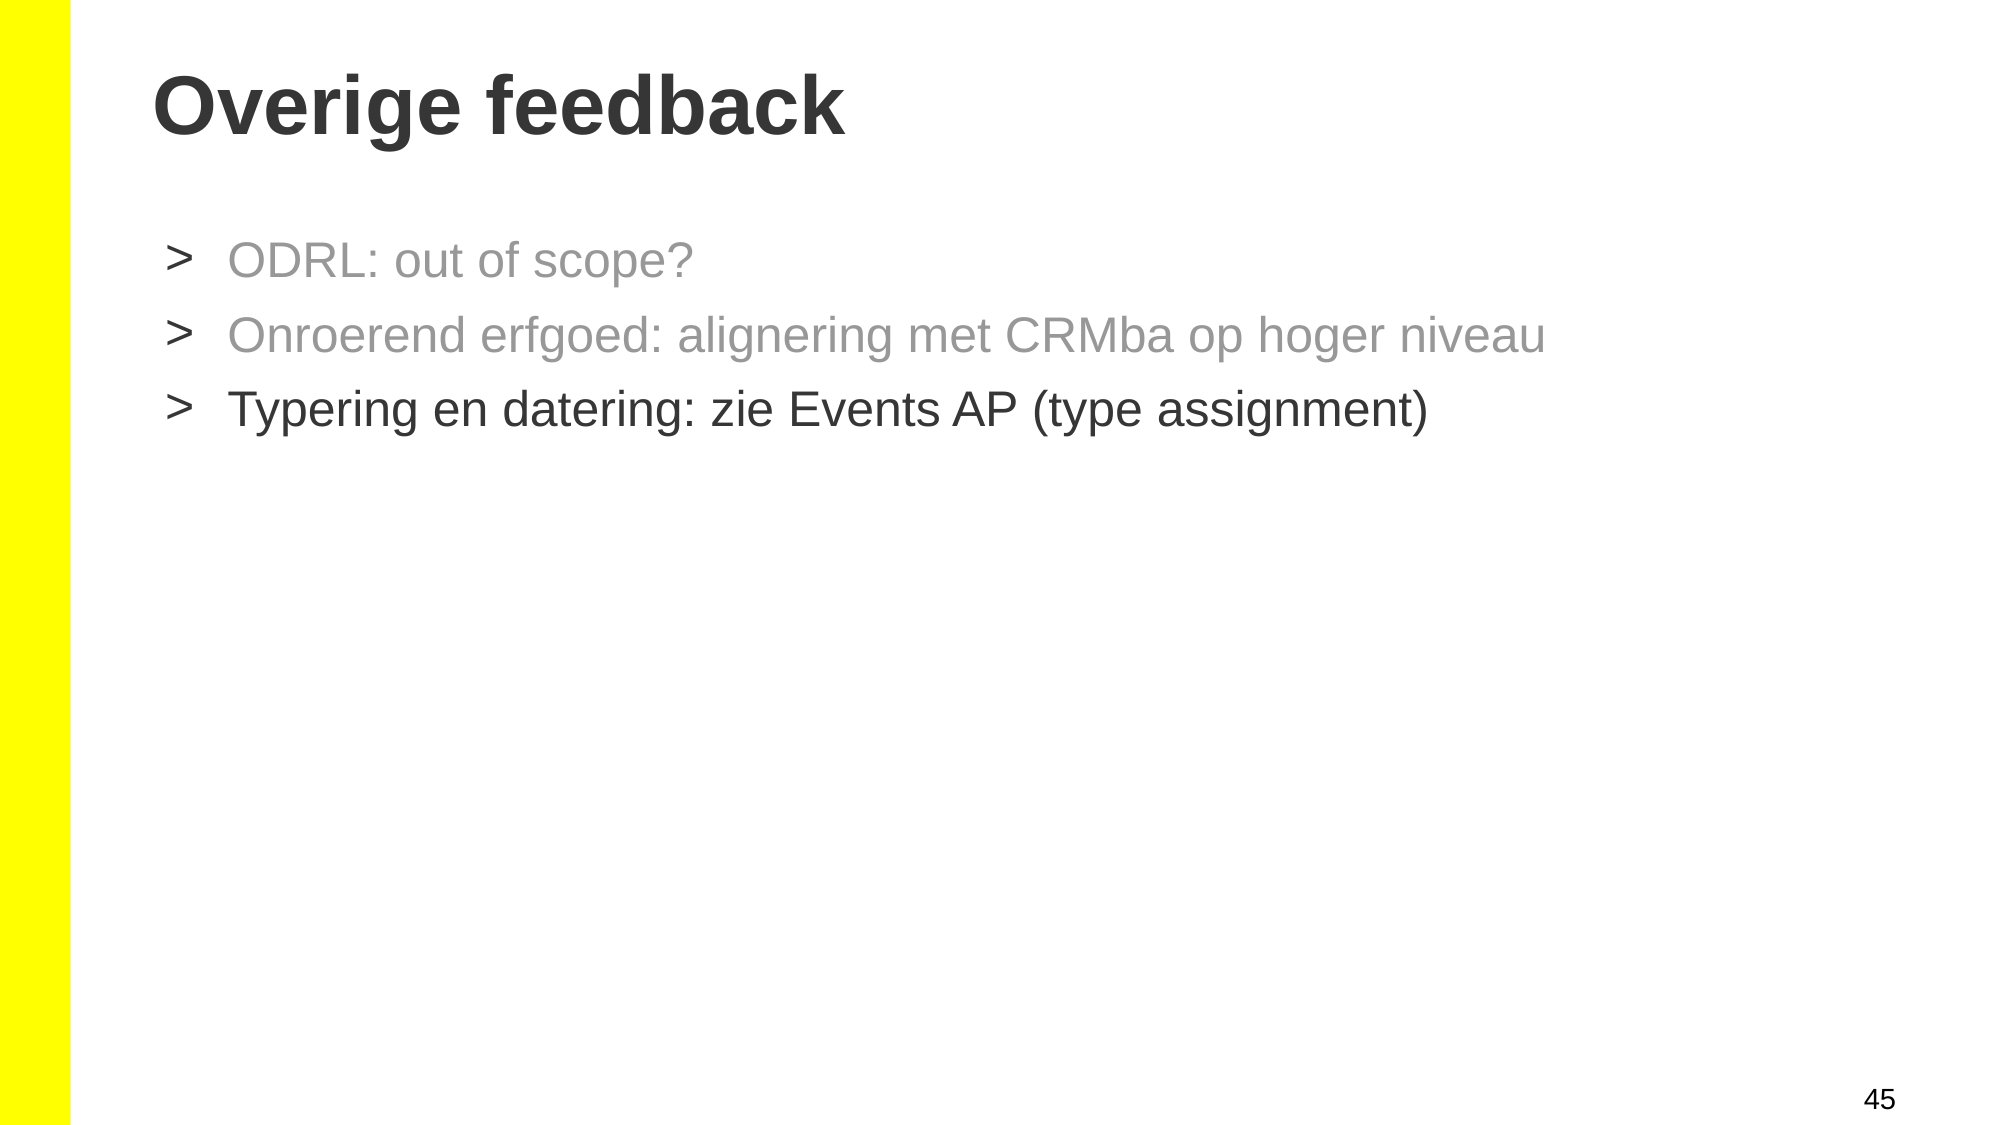

Overige feedback
ODRL: out of scope?
Onroerend erfgoed: alignering met CRMba op hoger niveau
Typering en datering: zie Events AP (type assignment)

45